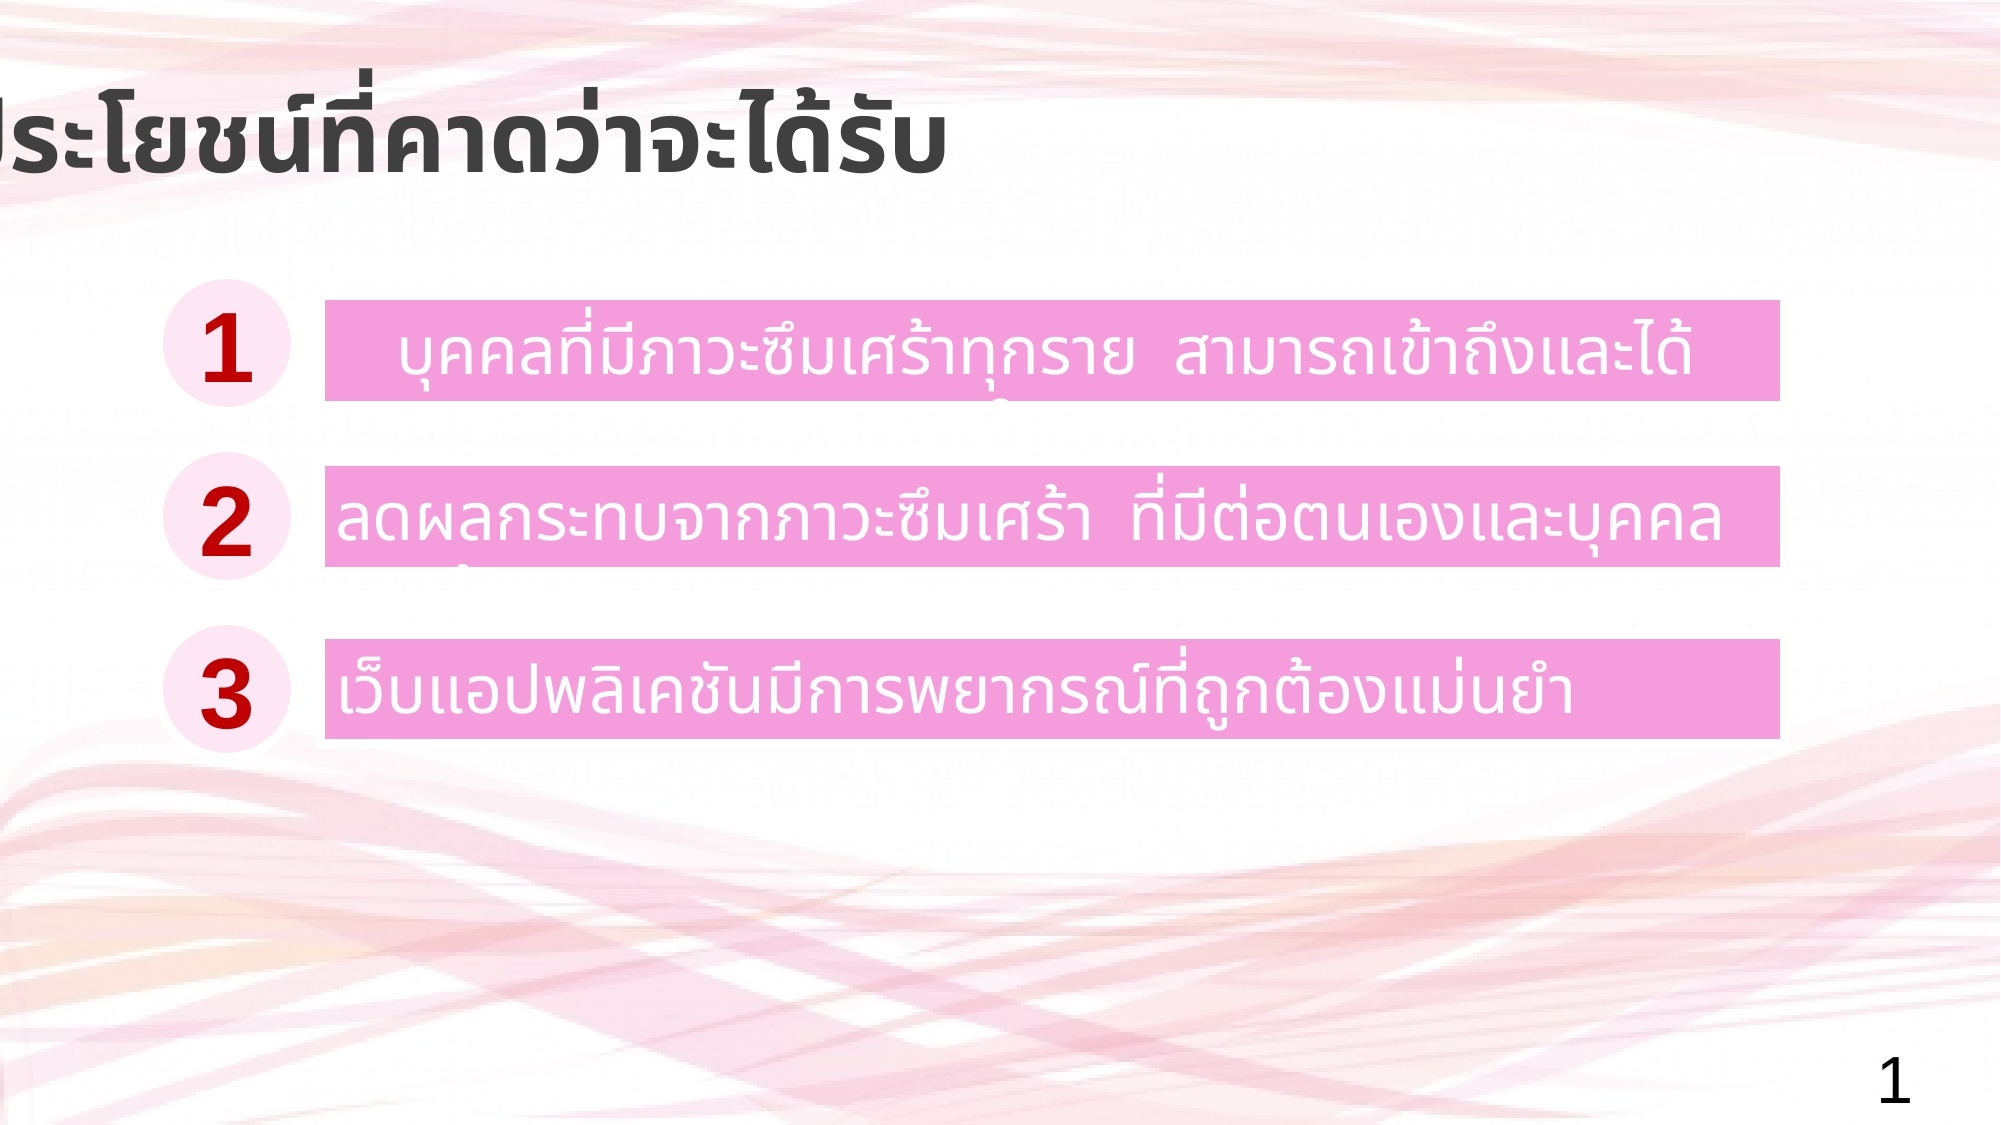

# ประโยชน์ที่คาดว่าจะได้รับ
1

บุคคลที่มีภาวะซึมเศร้าทุกราย  สามารถเข้าถึงและได้รับคำแนะนำในการดูแลรักษา
2

ลดผลกระทบจากภาวะซึมเศร้า  ที่มีต่อตนเองและบุคคลรอบข้าง
3

เว็บแอปพลิเคชันมีการพยากรณ์ที่ถูกต้องแม่นยำ
13